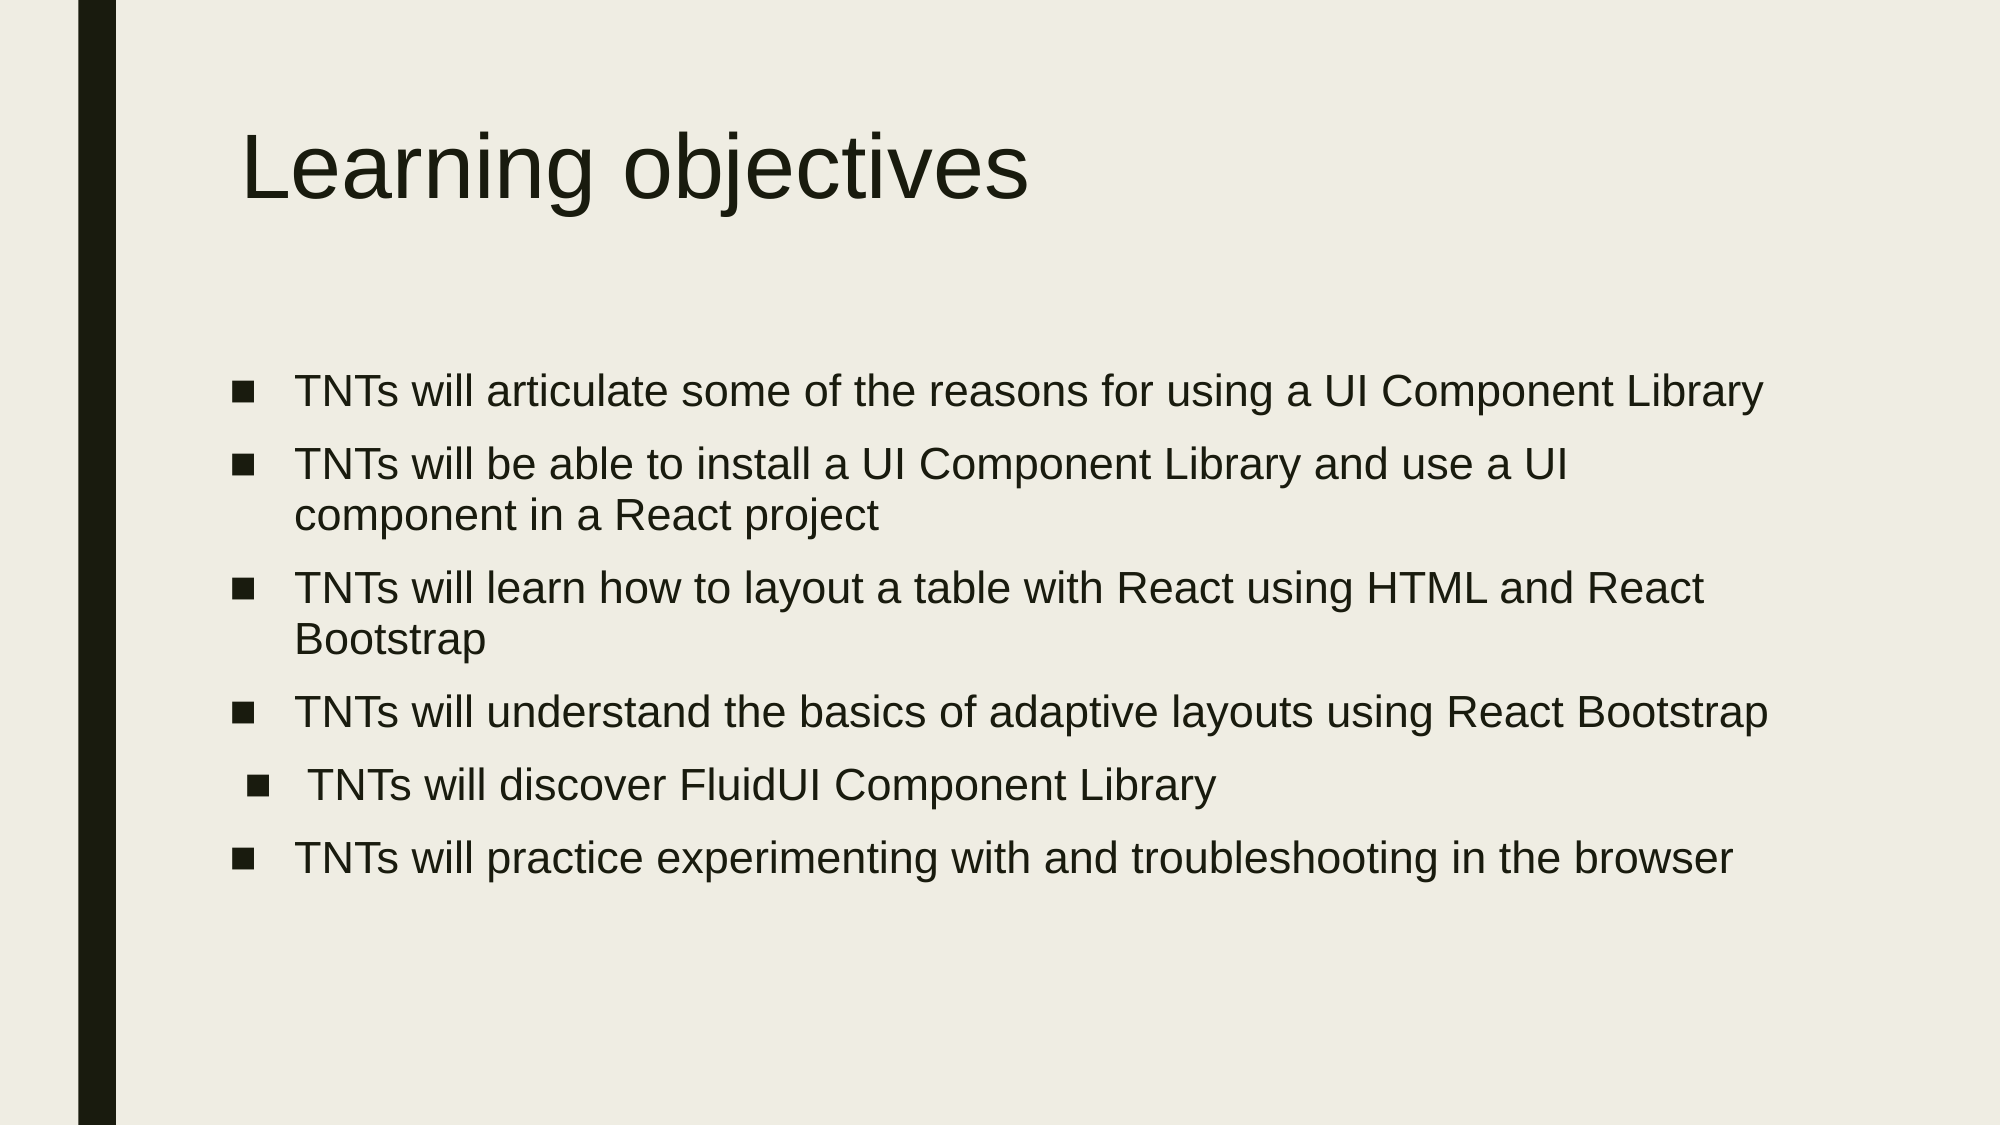

# Learning objectives

TNTs will articulate some of the reasons for using a UI Component Library
TNTs will be able to install a UI Component Library and use a UI component in a React project
TNTs will learn how to layout a table with React using HTML and React Bootstrap
TNTs will understand the basics of adaptive layouts using React Bootstrap
TNTs will discover FluidUI Component Library
TNTs will practice experimenting with and troubleshooting in the browser